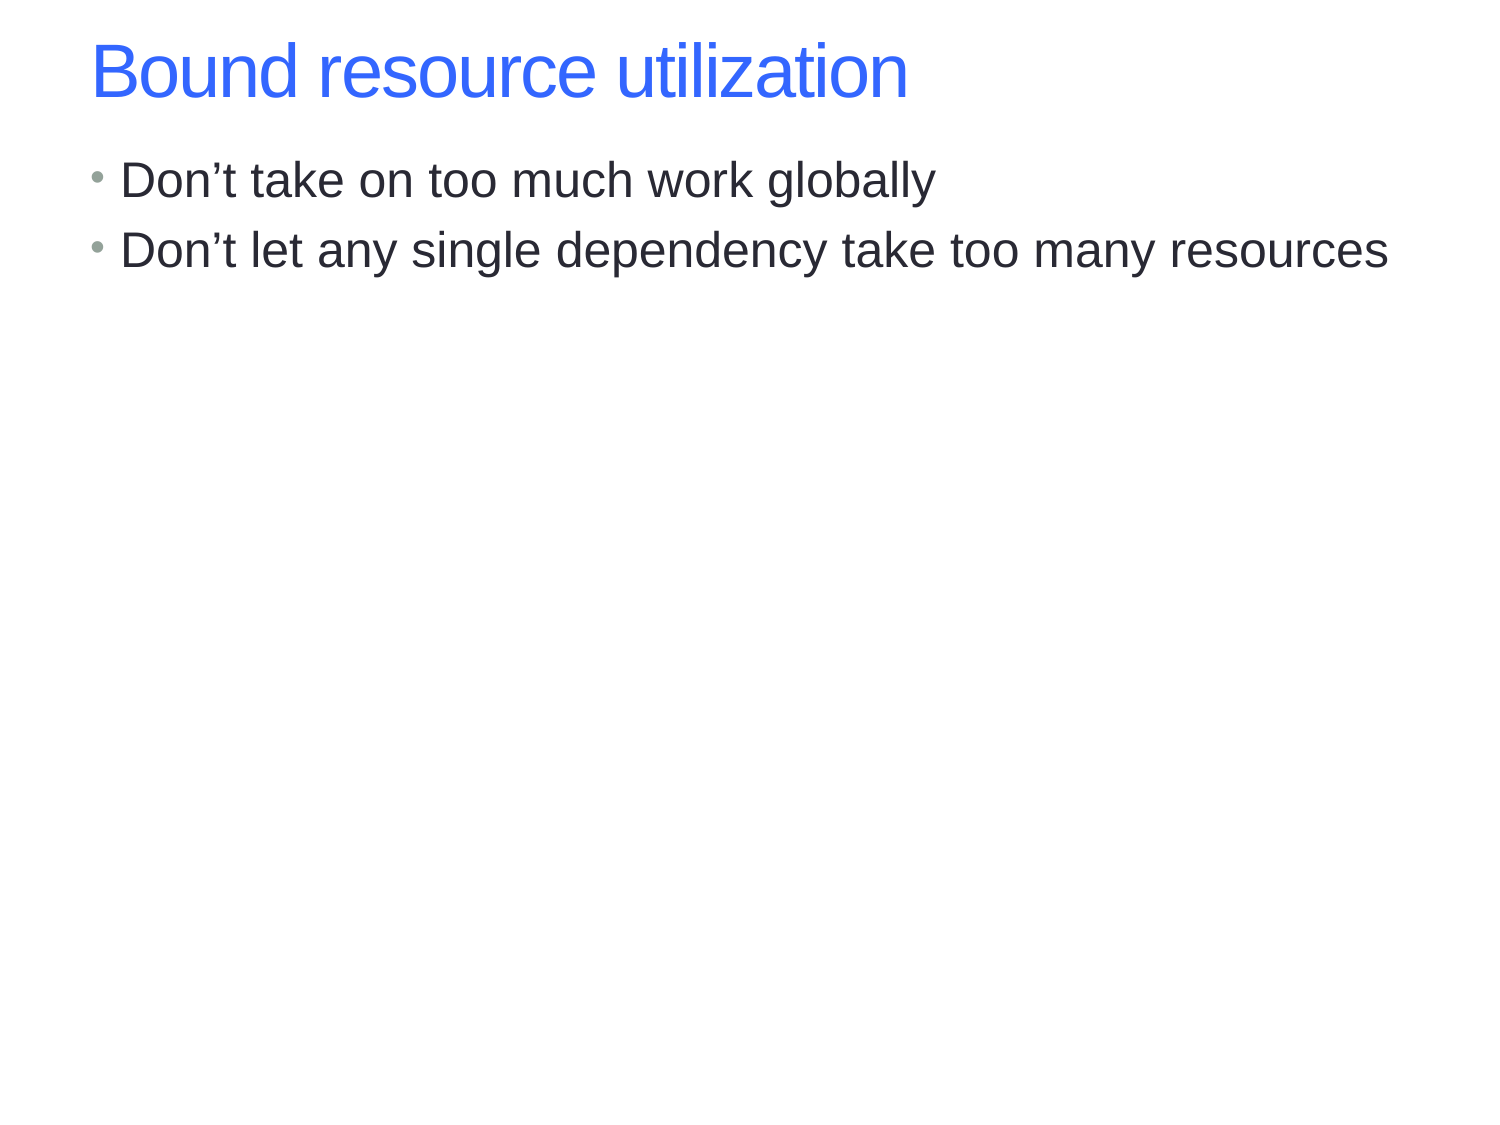

# Bound resource utilization
Don’t take on too much work globally
Don’t let any single dependency take too many resources